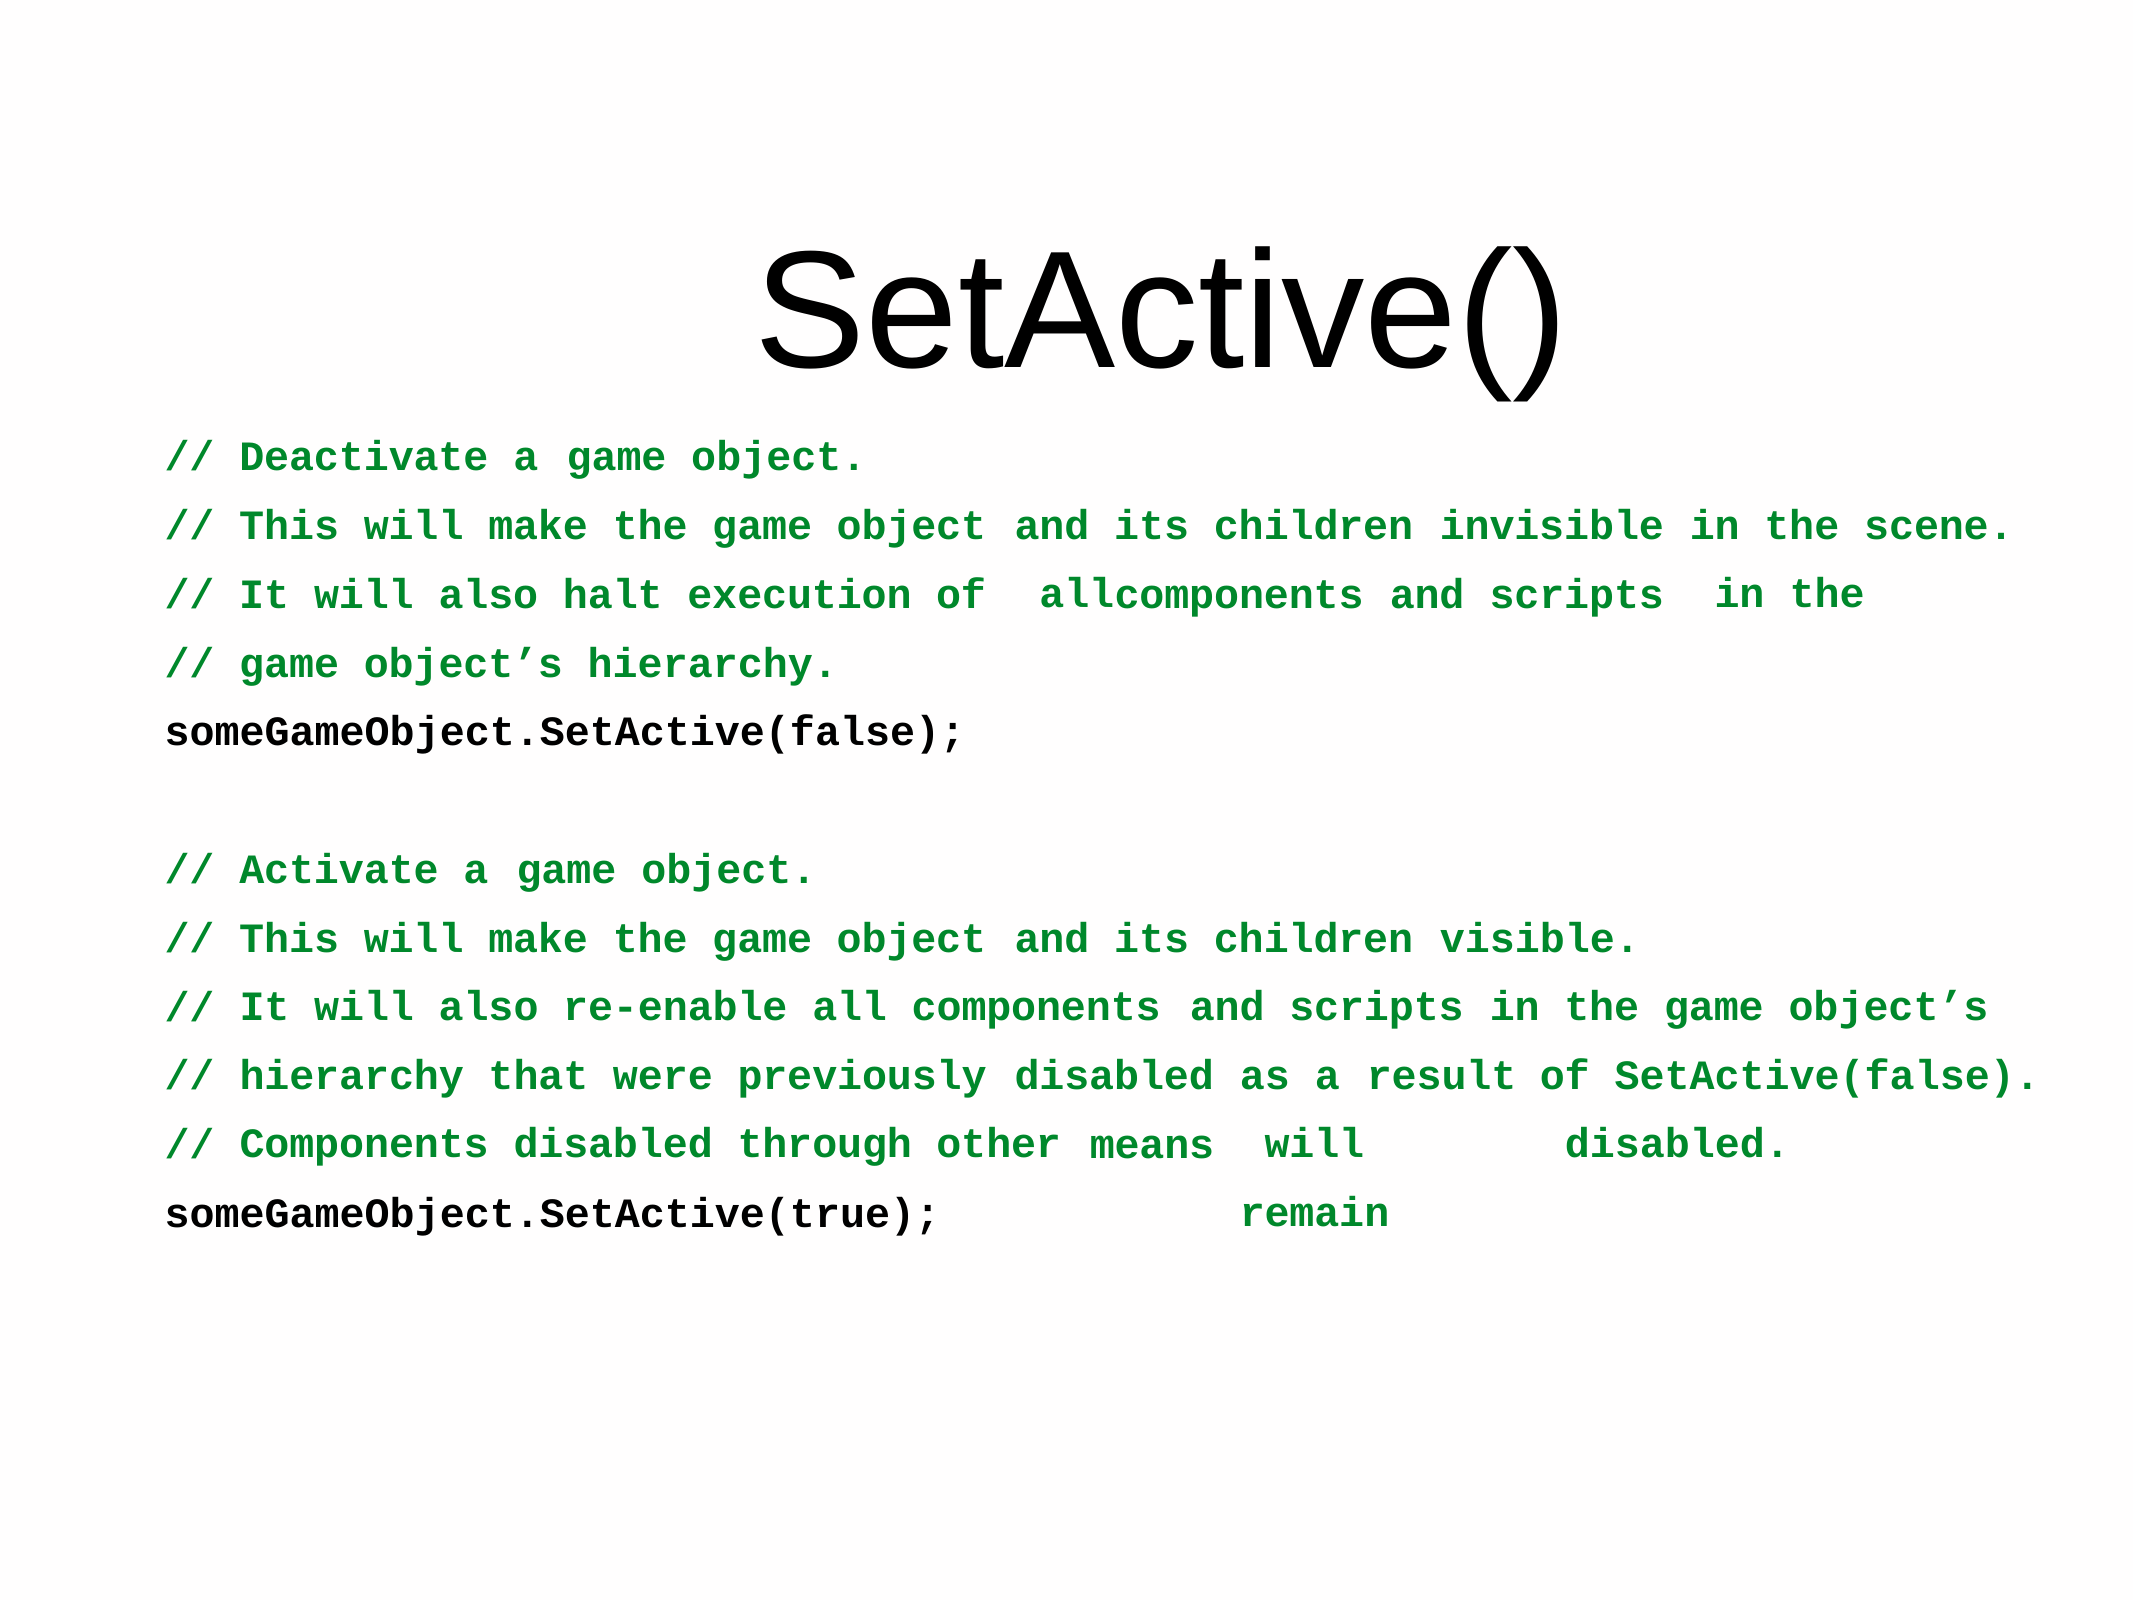

# SetActive()
// Deactivate a	game object.
// This will make the game object
// It will also halt execution of
// game object’s hierarchy.
and its children  all
in the scene.  in the
invisible
components
and scripts
someGameObject.SetActive(false);
// Activate a	game object.
// This will make the game object
//
//
//
and its children
visible.
It will also re-enable all components
and scripts
in the game object’s
hierarchy that were previously  Components disabled through other
as a	result  will remain
of SetActive(false).  disabled.
disabled
means
someGameObject.SetActive(true);